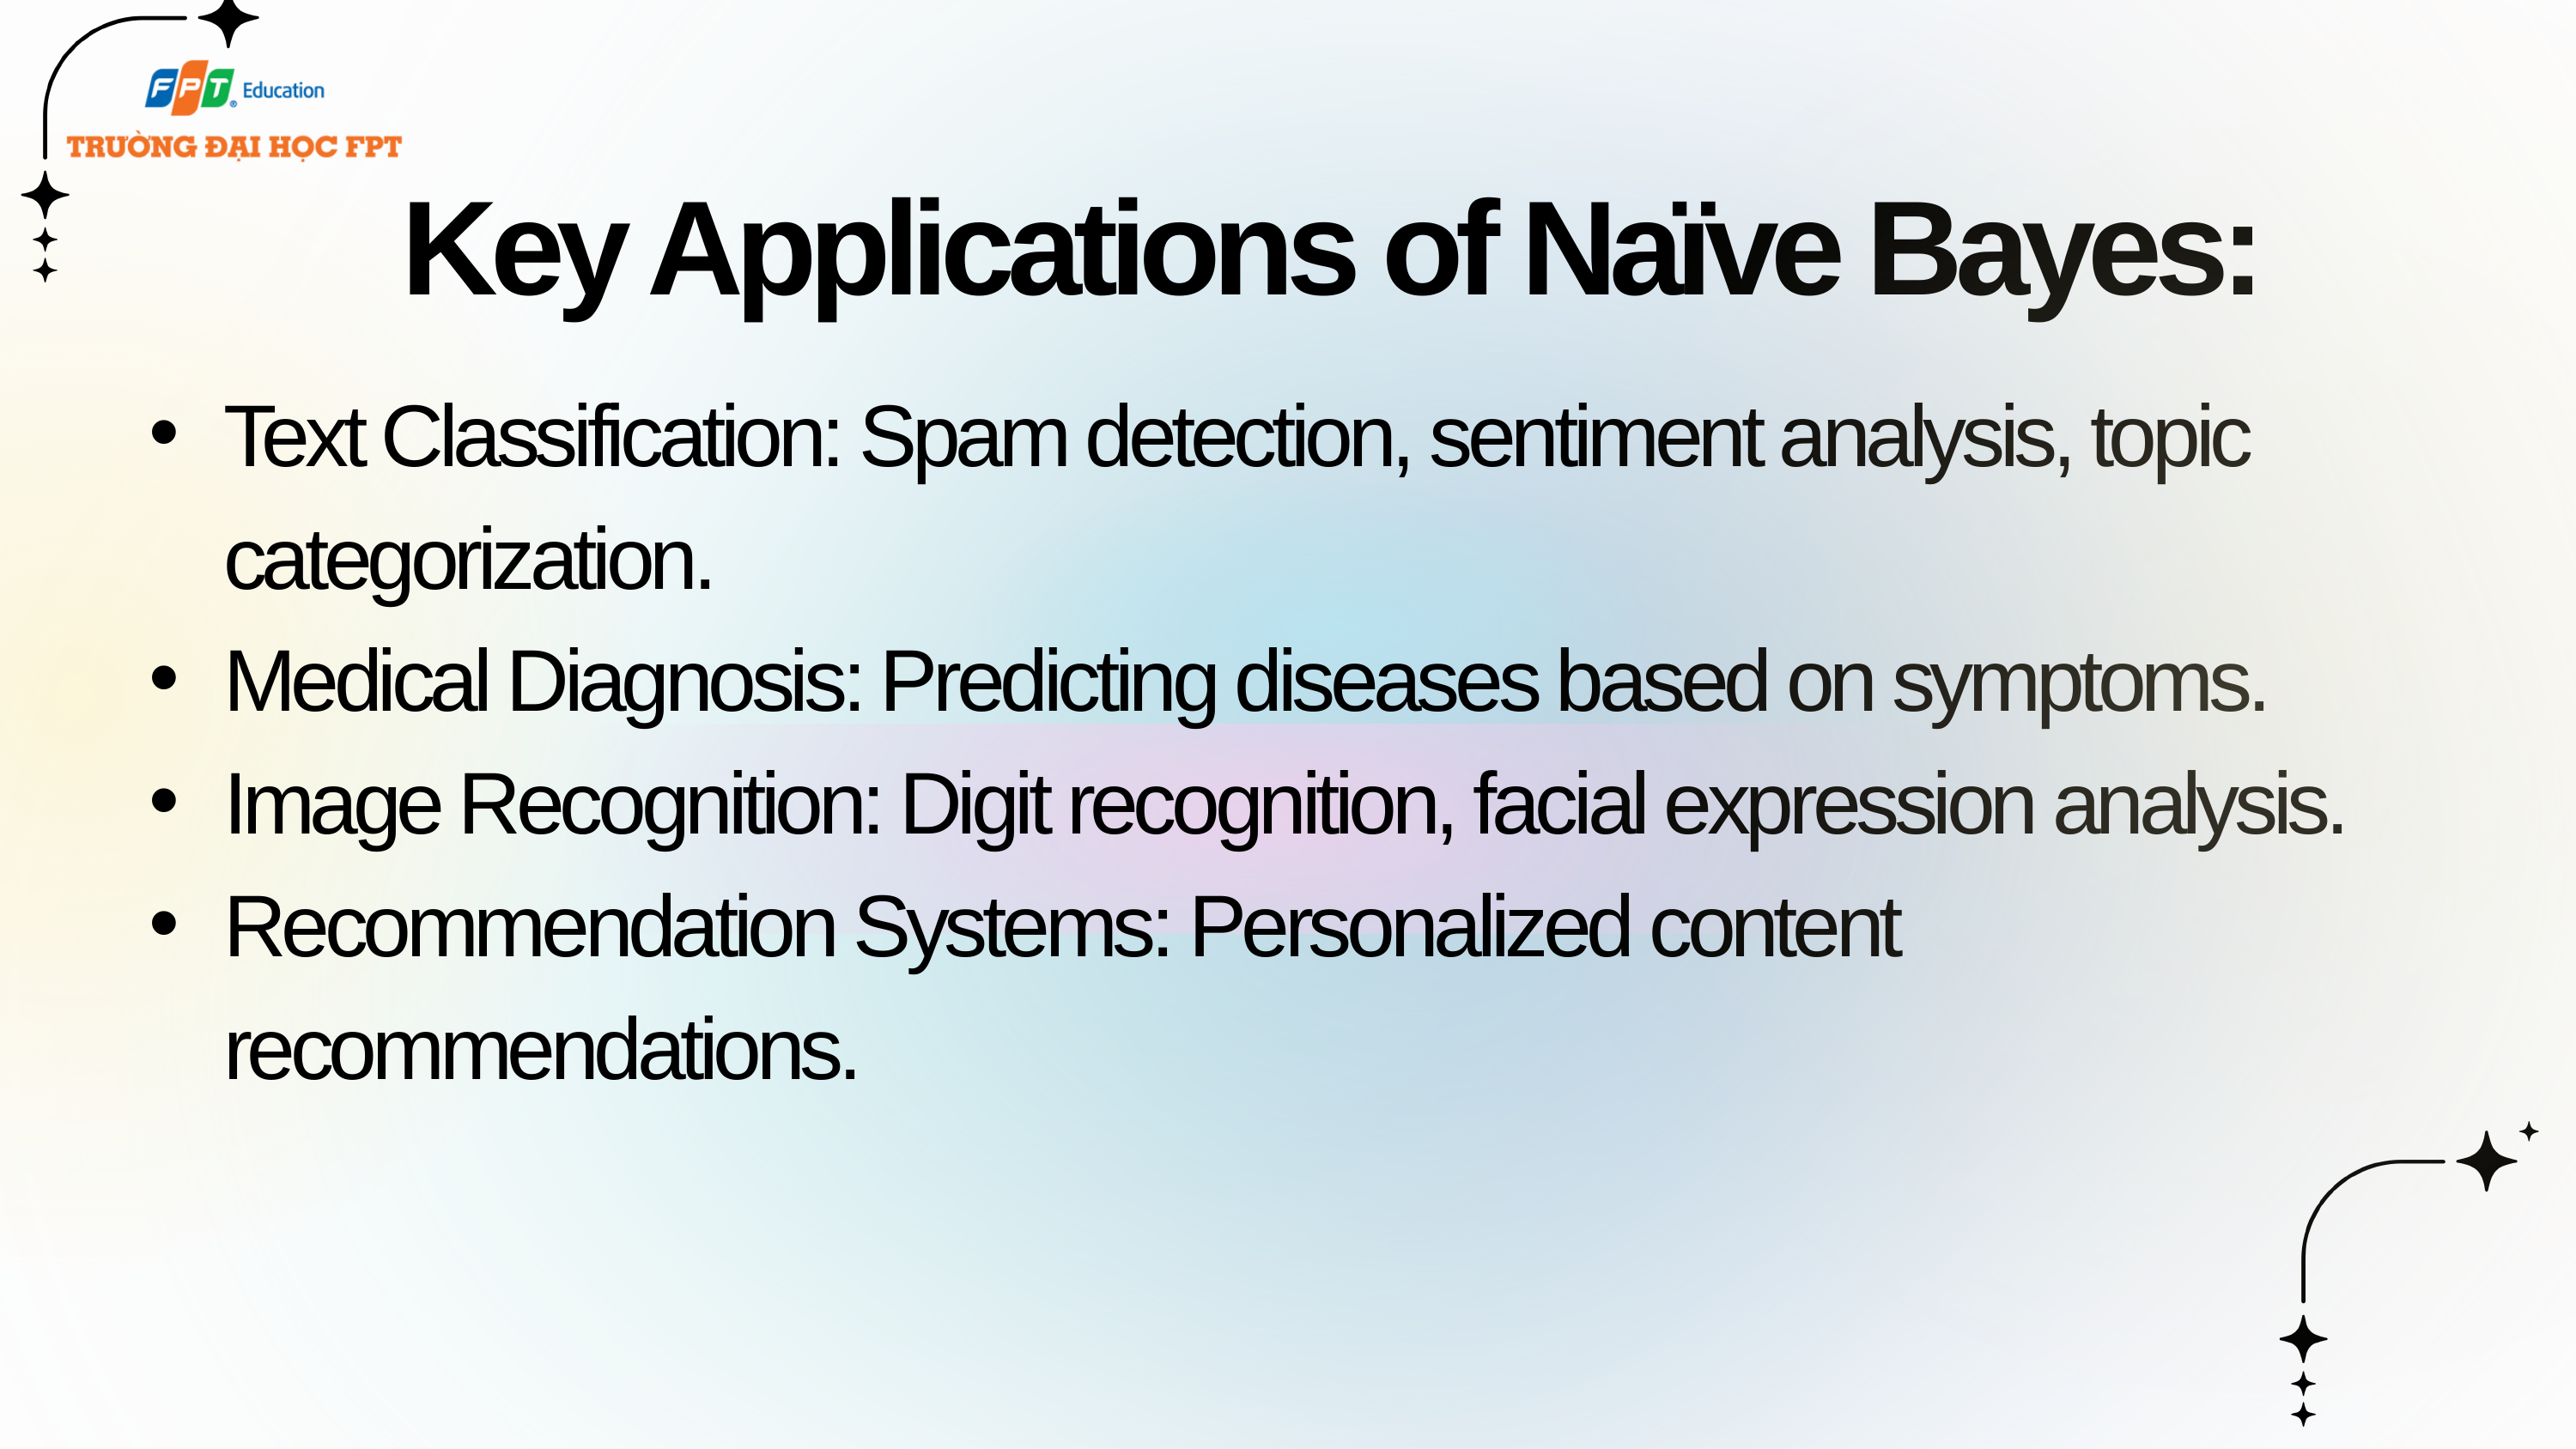

Key Applications of Naïve Bayes:
Text Classification: Spam detection, sentiment analysis, topic categorization.
Medical Diagnosis: Predicting diseases based on symptoms.
Image Recognition: Digit recognition, facial expression analysis.
Recommendation Systems: Personalized content recommendations.